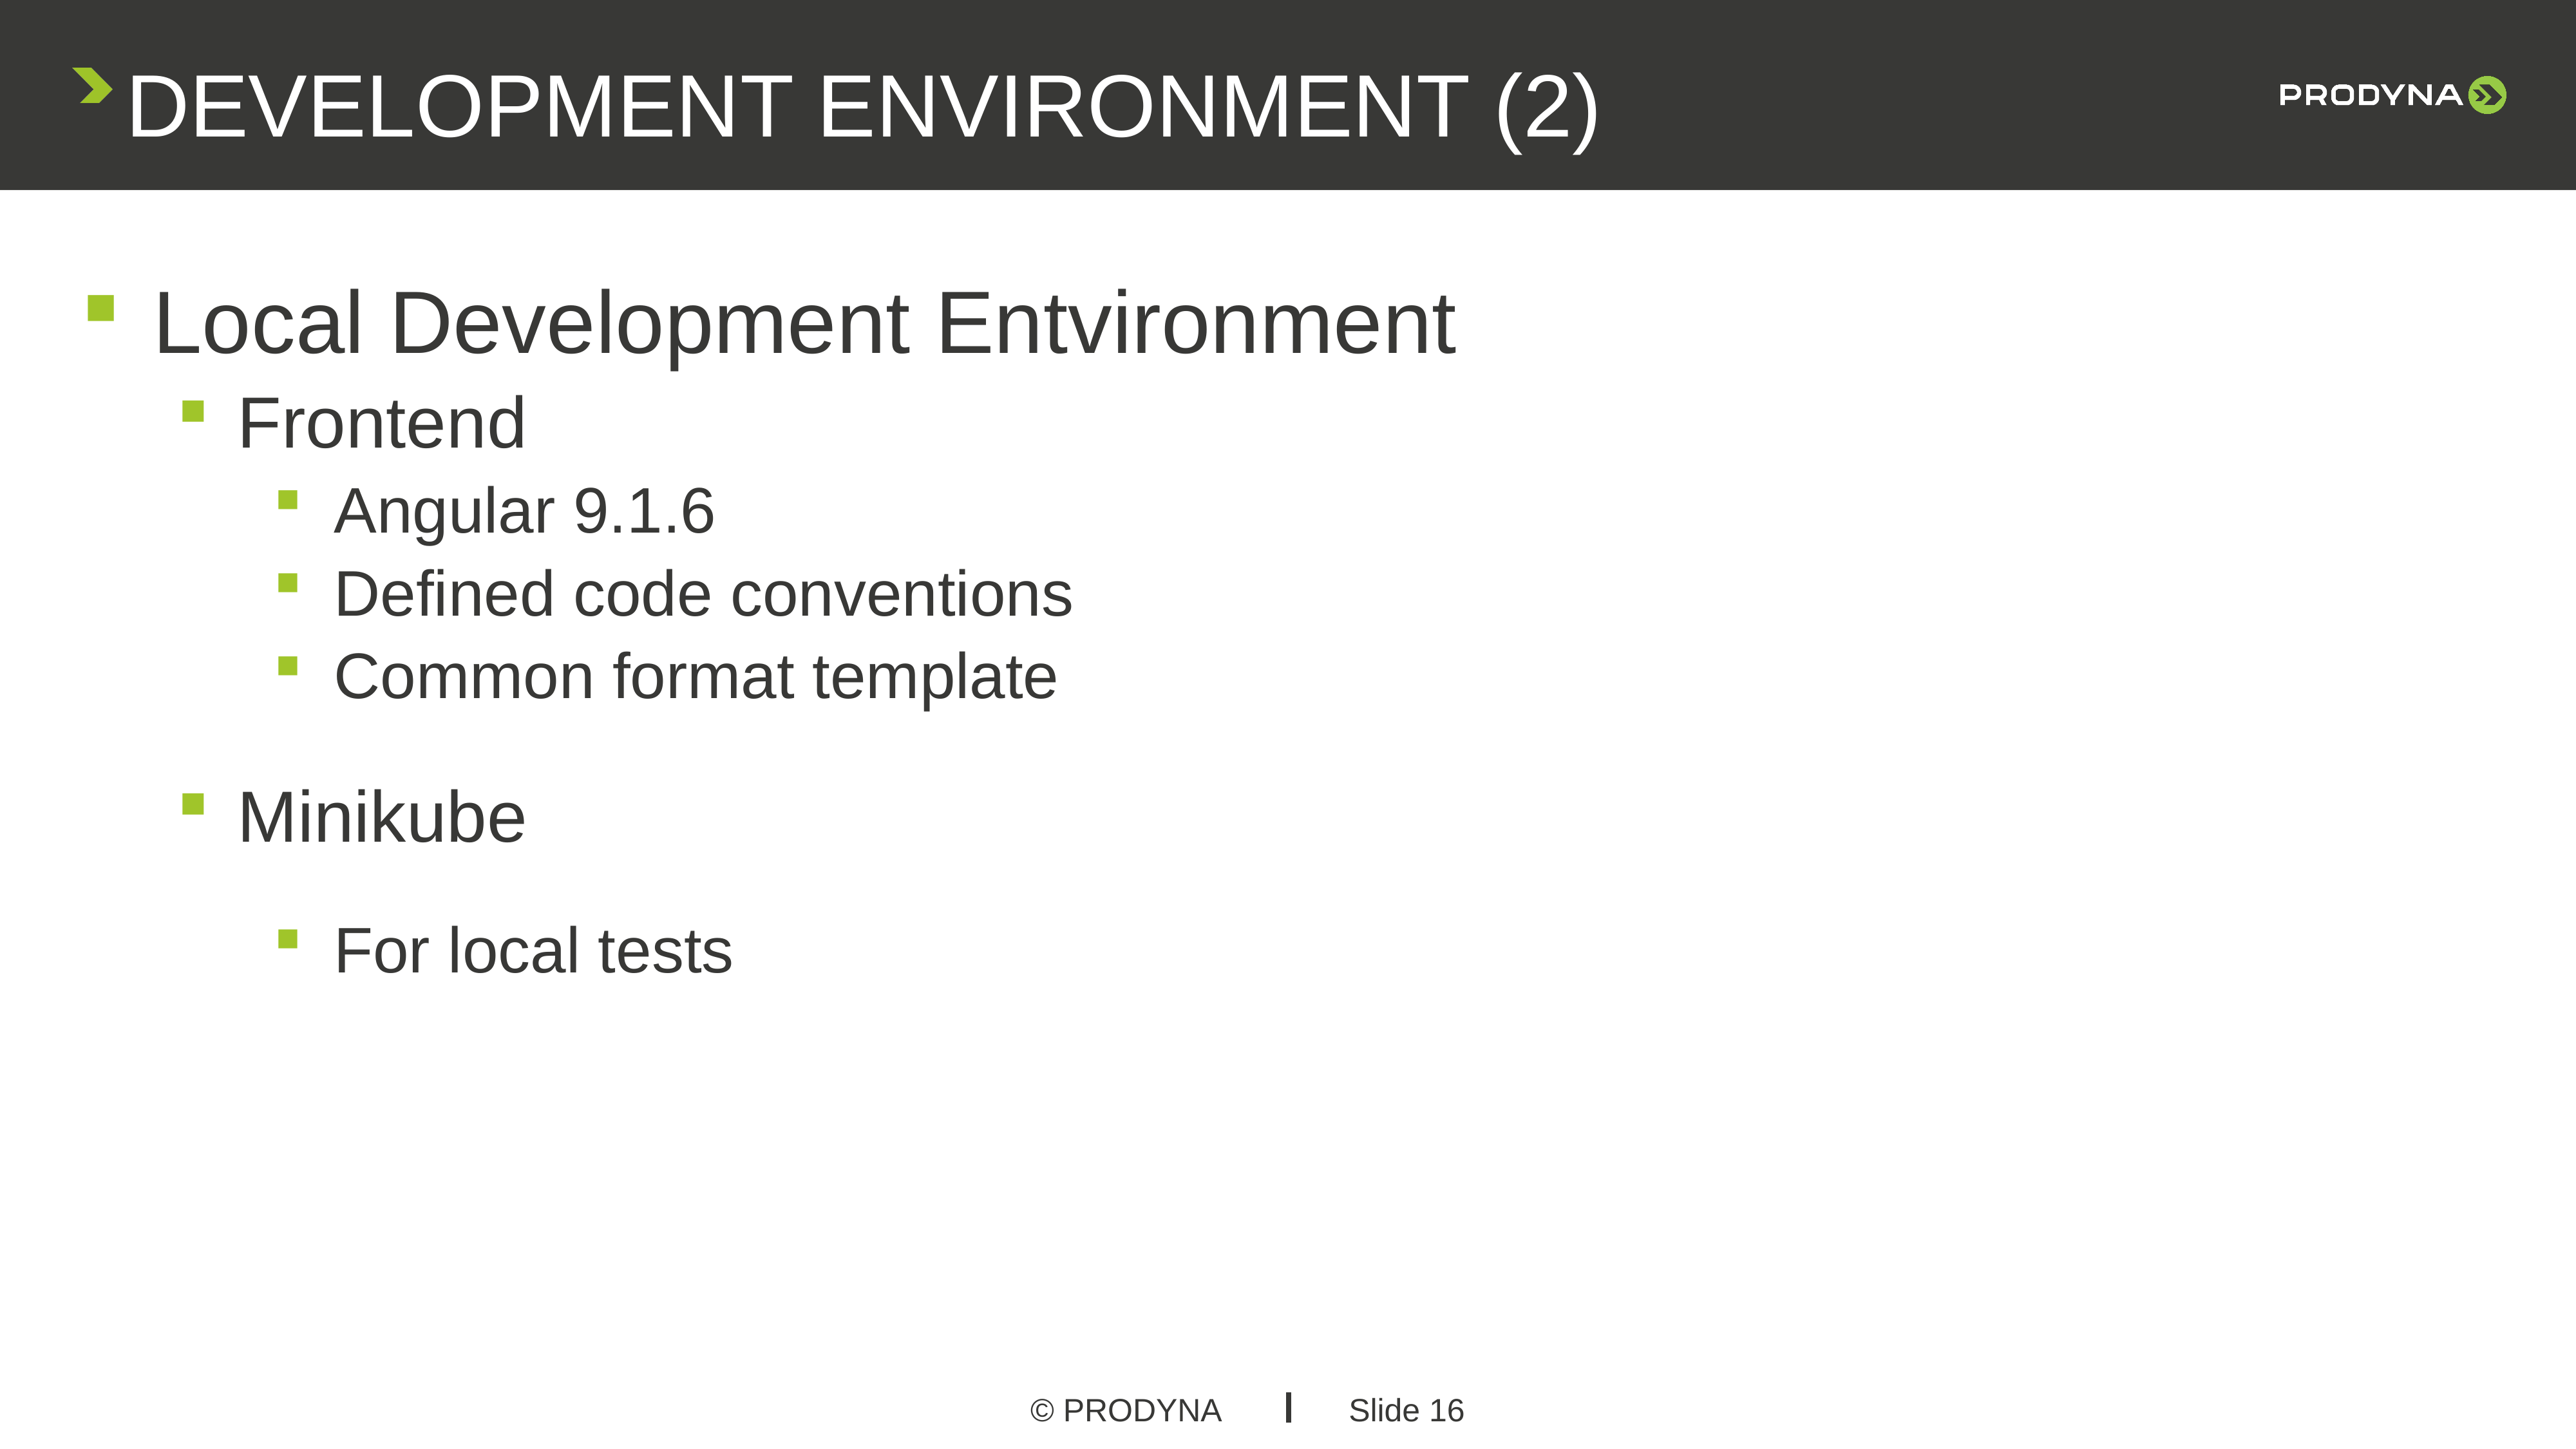

DEVELOPMENT ENVIRONMENT (2)
Local Development Entvironment
Frontend
Angular 9.1.6
Defined code conventions
Common format template
Minikube
For local tests